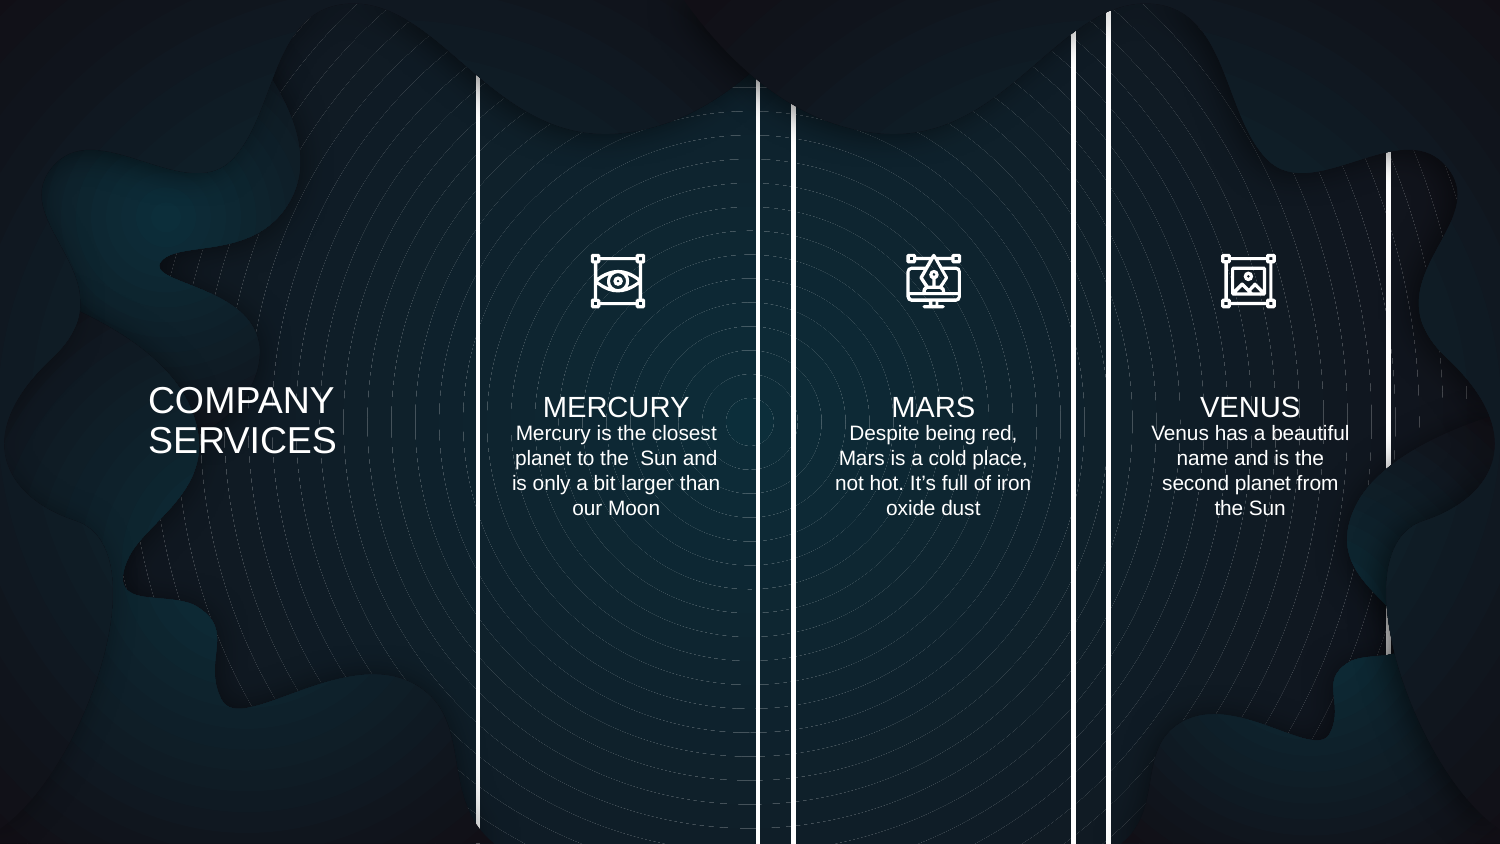

# COMPANY SERVICES

MERCURY
MARS
VENUS
Mercury is the closest planet to the  Sun and is only a bit larger than our Moon

Despite being red, Mars is a cold place, not hot. It’s full of iron oxide dust

Venus has a beautiful name and is the second planet from the Sun